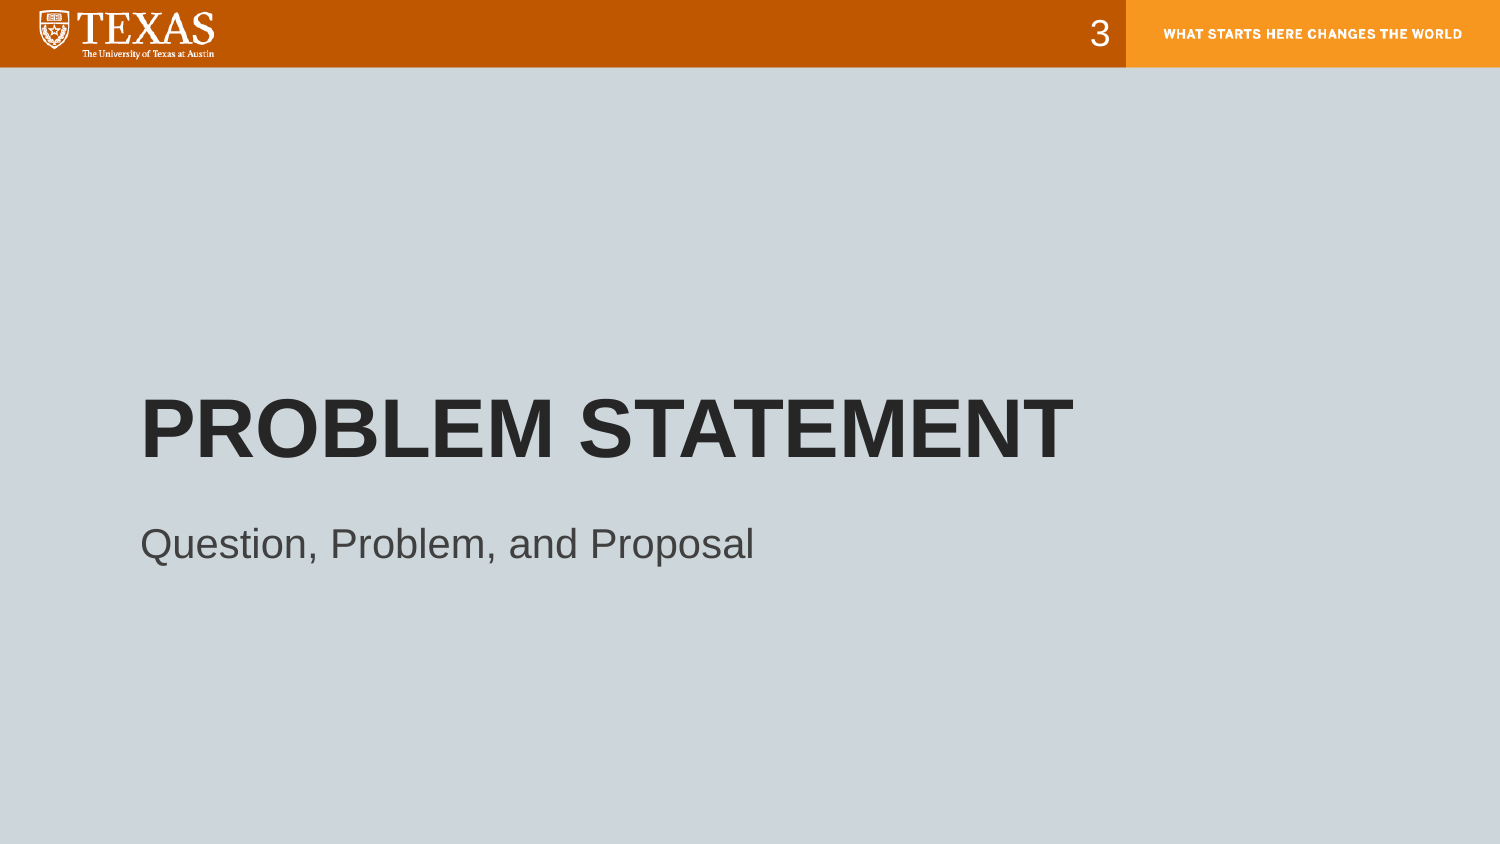

3
# Problem statement
Question, Problem, and Proposal